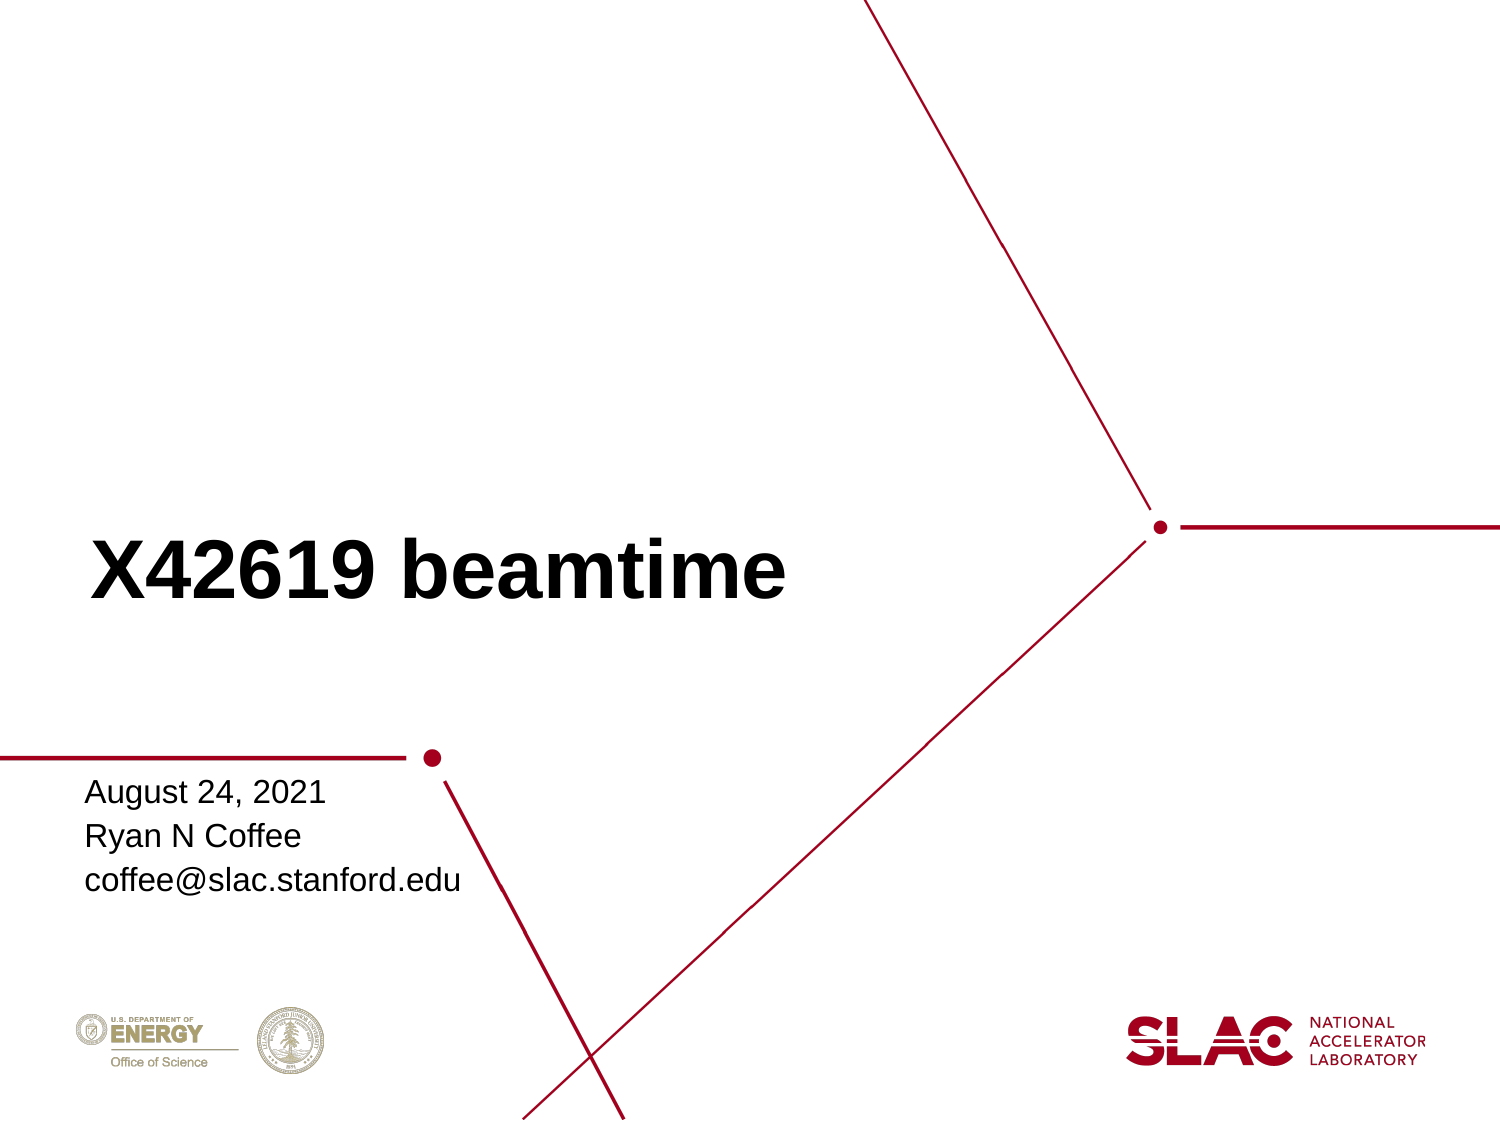

X42619 beamtime
August 24, 2021
Ryan N Coffee
coffee@slac.stanford.edu